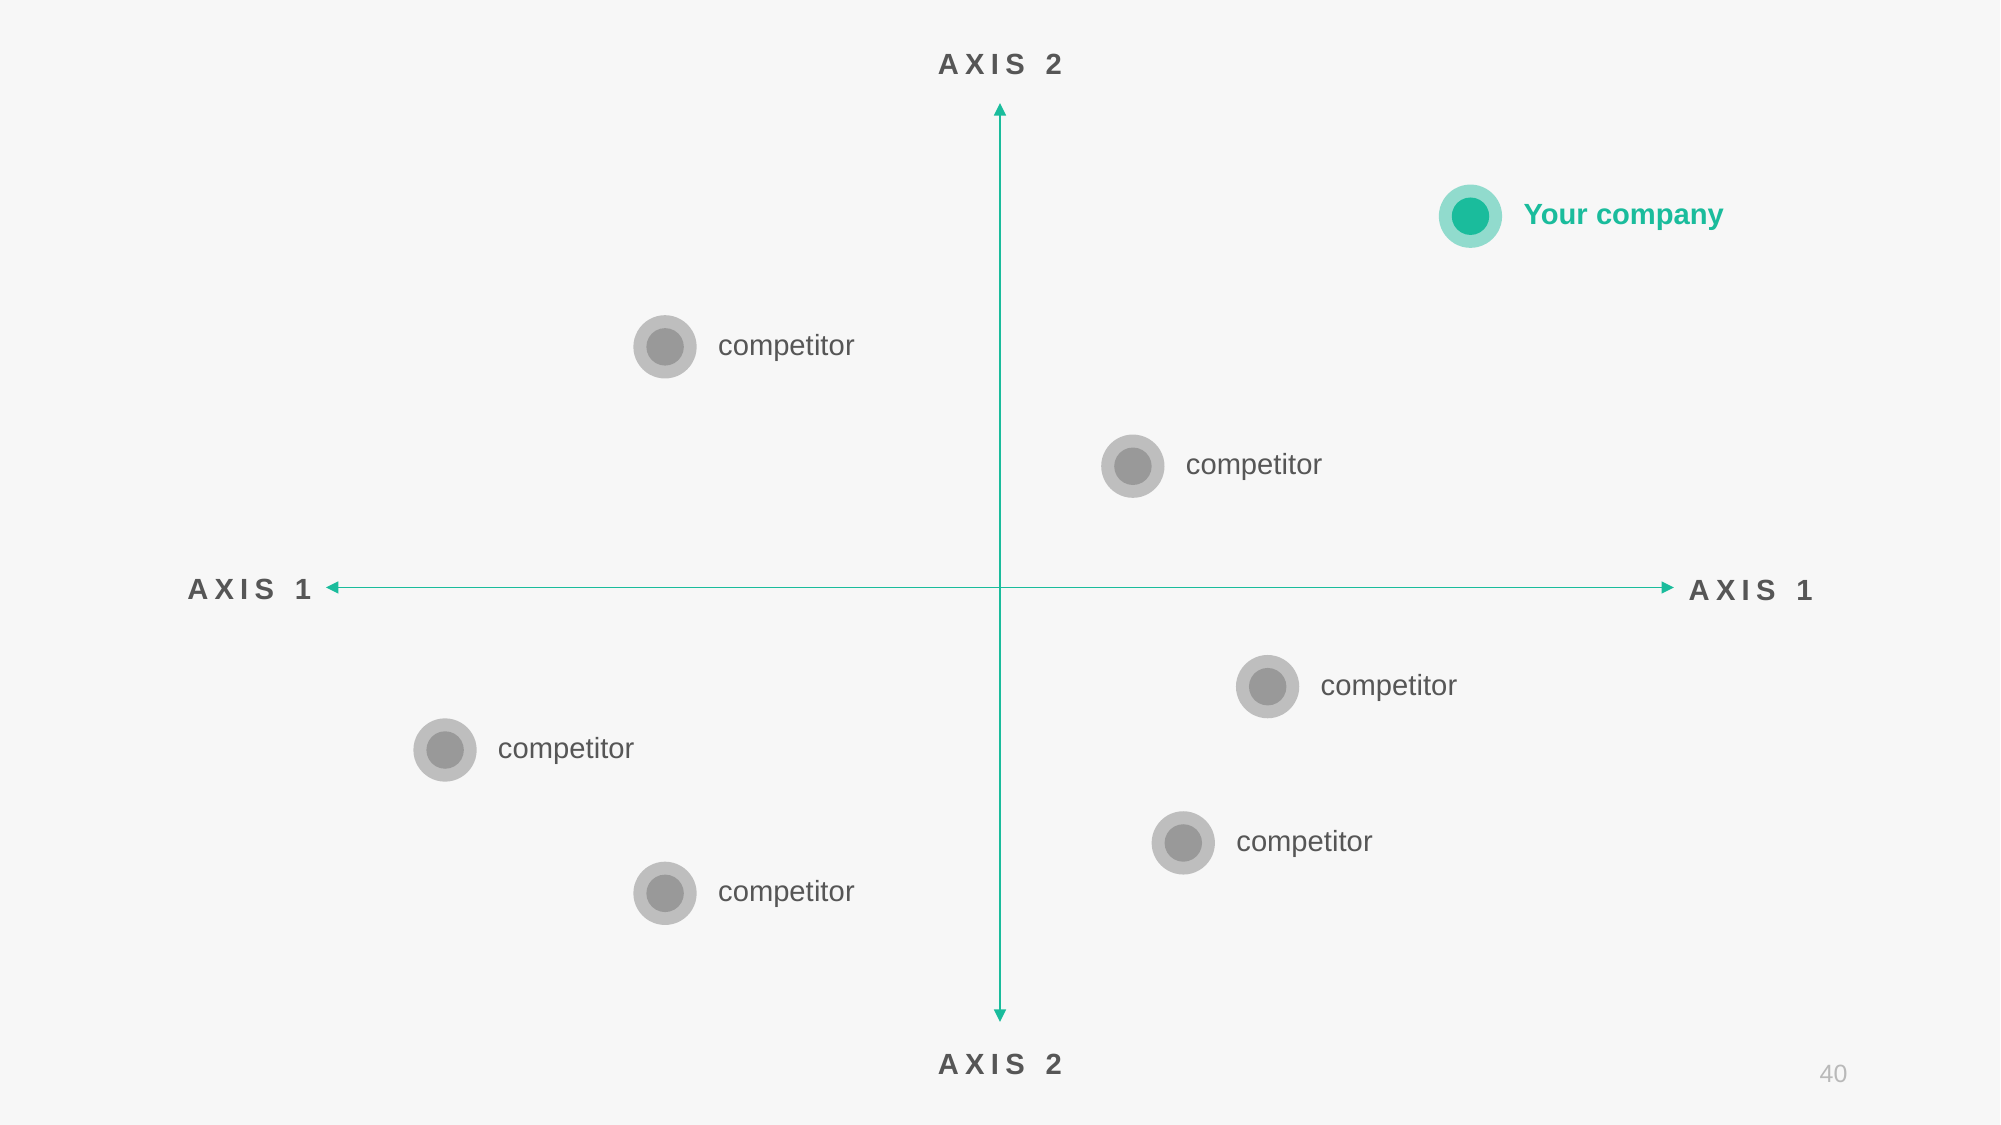

AXIS 2

Your company

competitor

competitor
AXIS 1
AXIS 1

competitor

competitor

competitor

competitor
AXIS 2
40